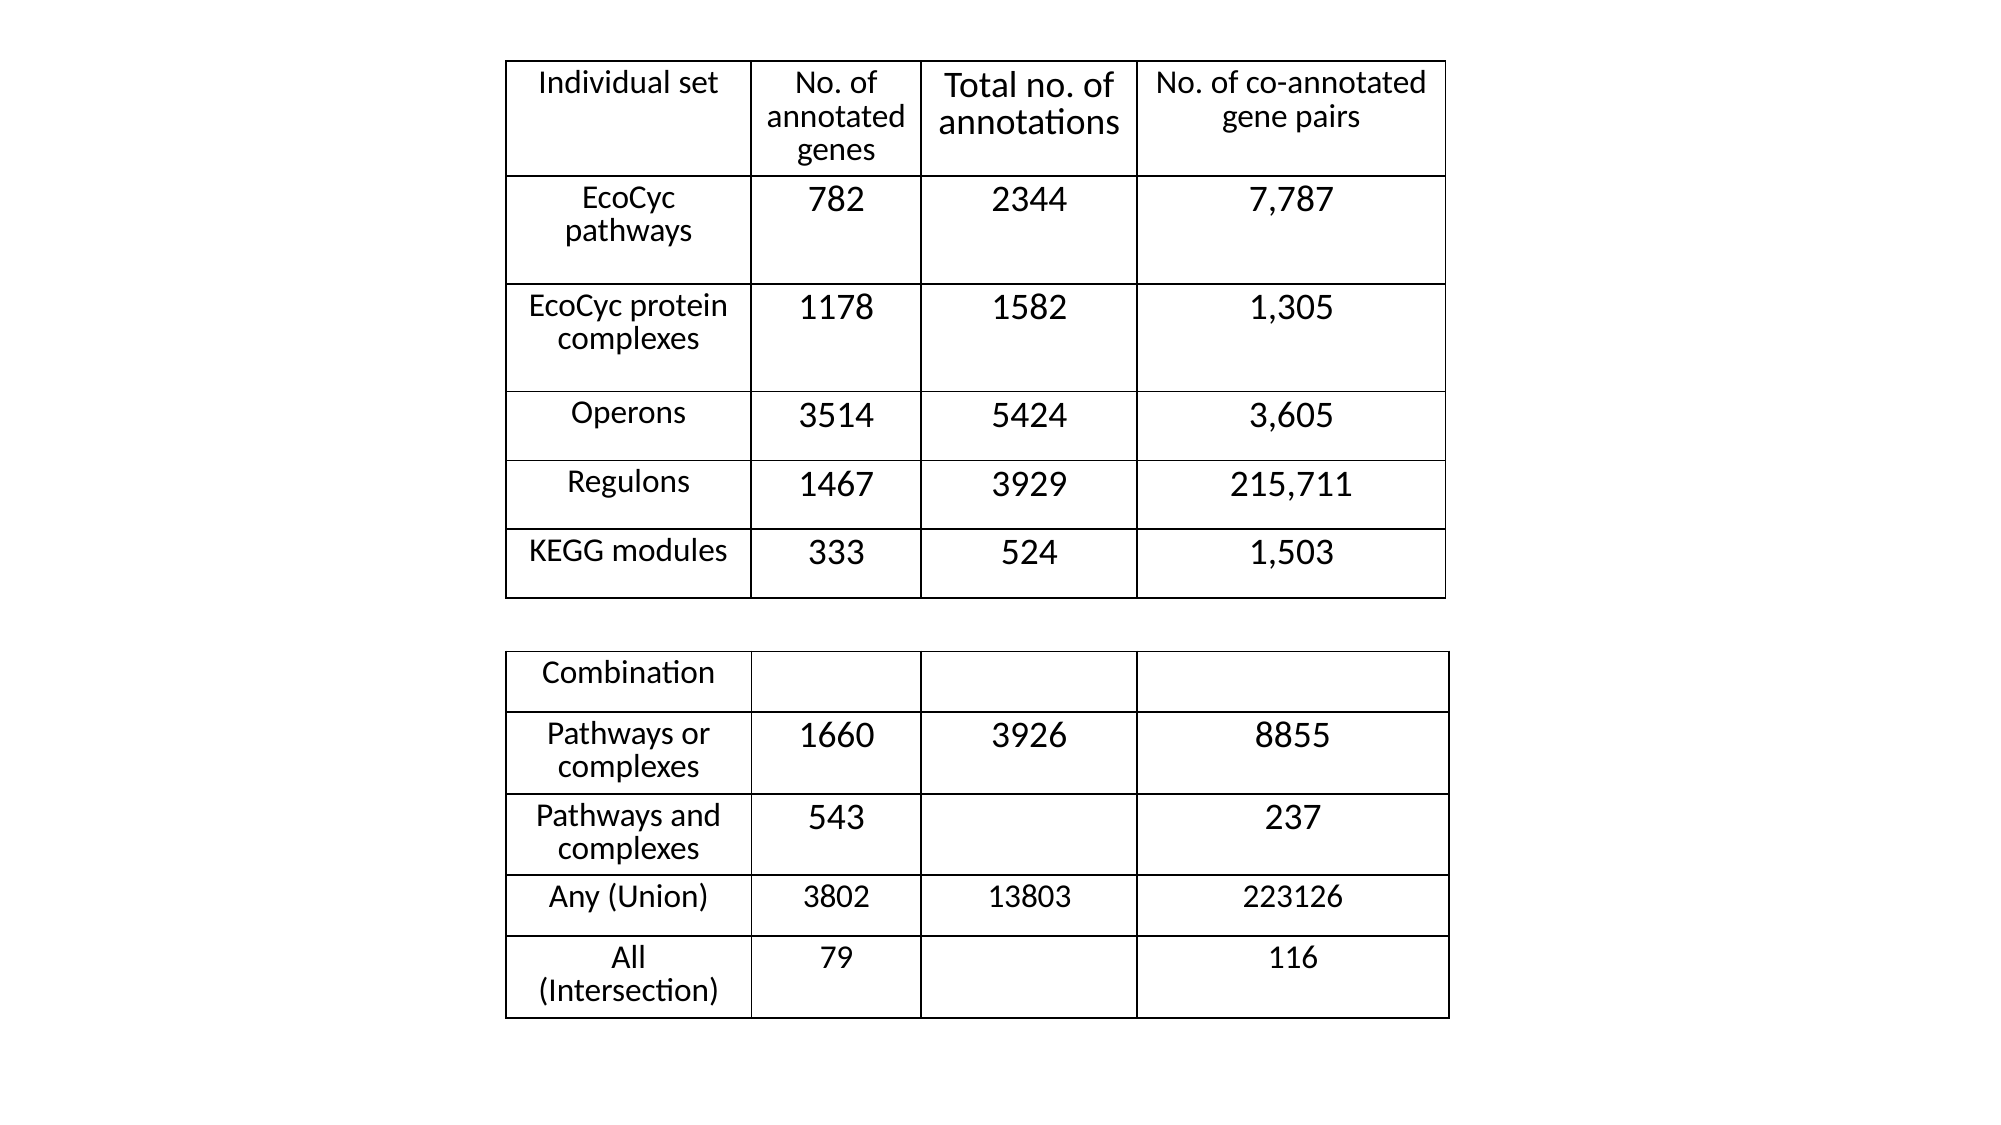

| Individual set | No. of annotated genes | Total no. of annotations | No. of co-annotated gene pairs |
| --- | --- | --- | --- |
| EcoCyc pathways | 782 | 2344 | 7,787 |
| EcoCyc protein complexes | 1178 | 1582 | 1,305 |
| Operons | 3514 | 5424 | 3,605 |
| Regulons | 1467 | 3929 | 215,711 |
| KEGG modules | 333 | 524 | 1,503 |
| Combination |  |  |  |
| --- | --- | --- | --- |
| Pathways or complexes | 1660 | 3926 | 8855 |
| Pathways and complexes | 543 |  | 237 |
| Any (Union) | 3802 | 13803 | 223126 |
| All (Intersection) | 79 |  | 116 |